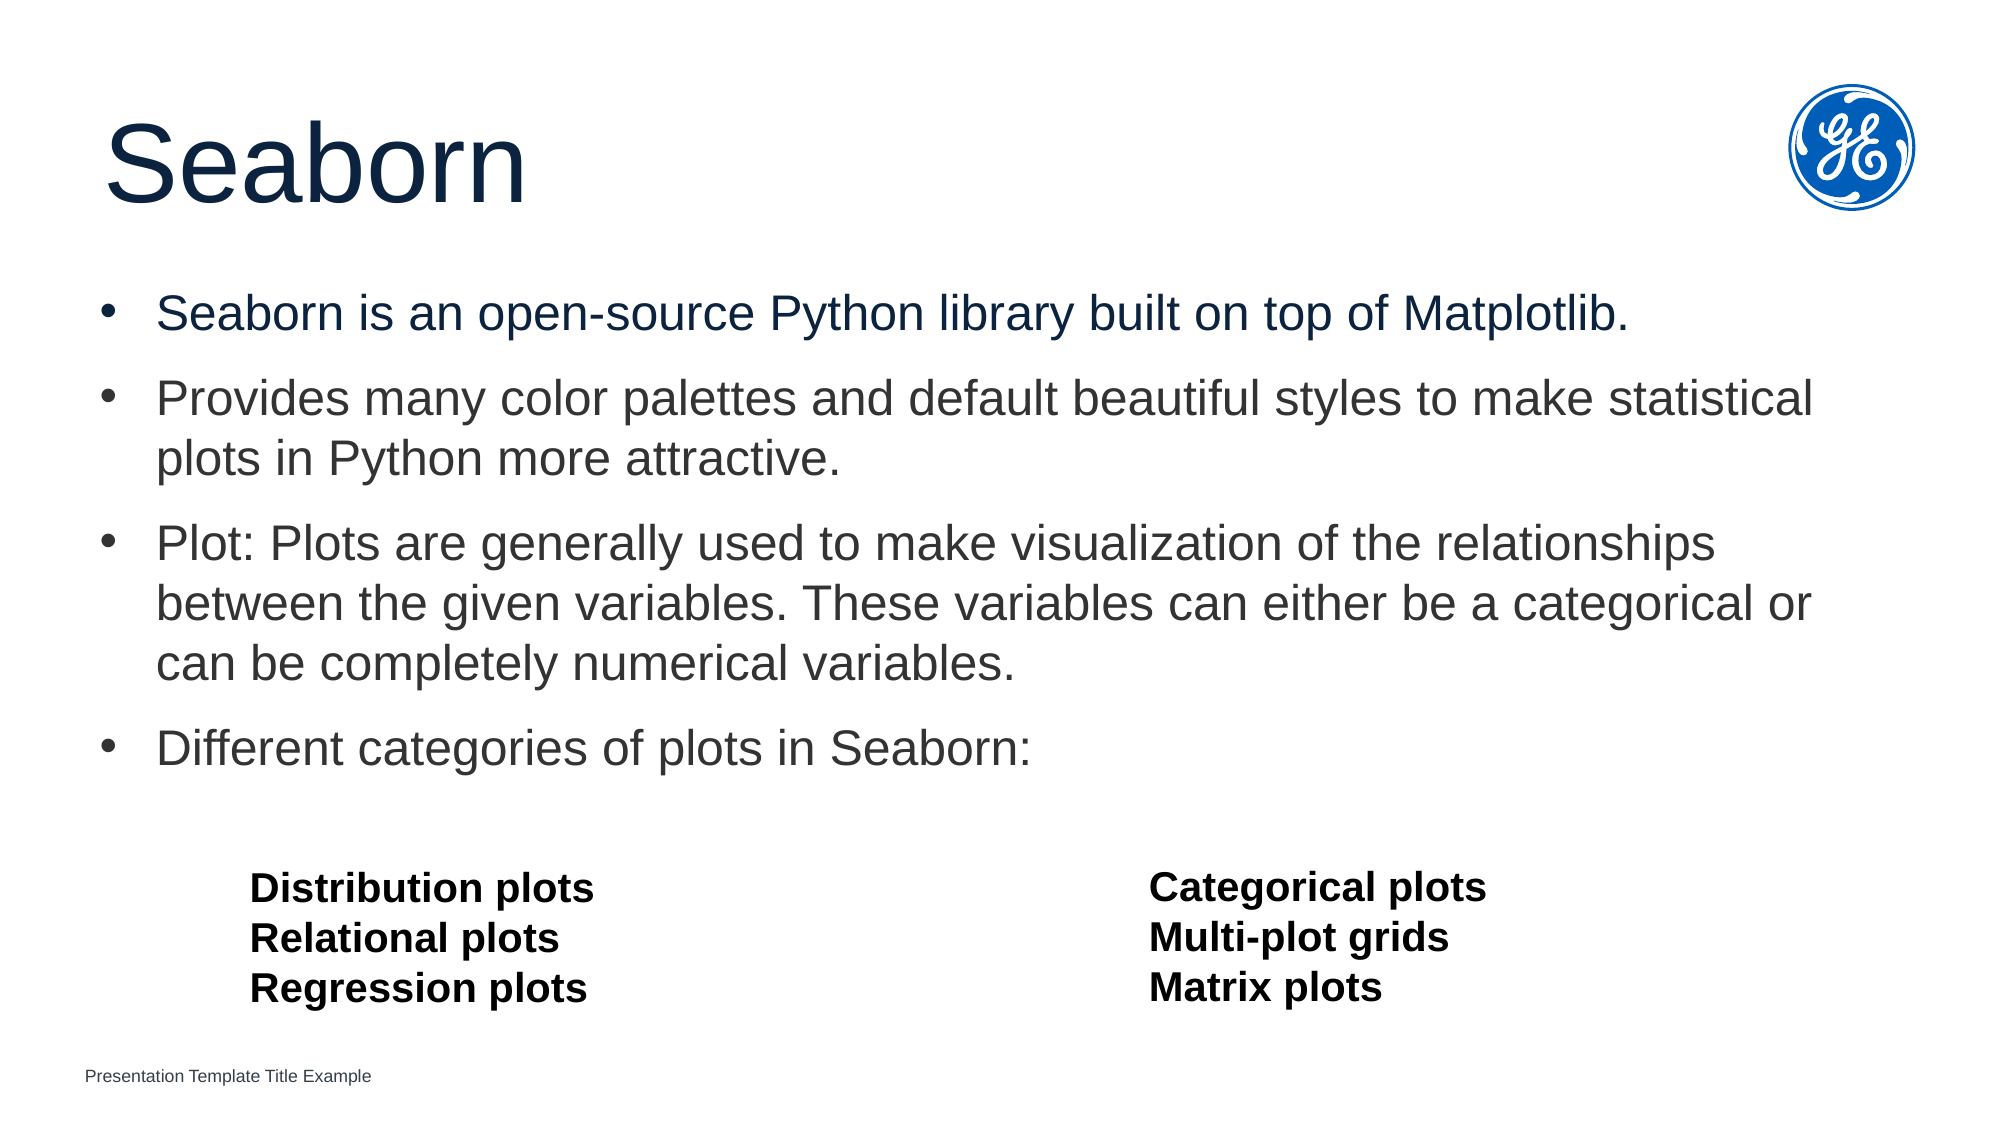

# Seaborn
Seaborn is an open-source Python library built on top of Matplotlib.
Provides many color palettes and default beautiful styles to make statistical plots in Python more attractive.
Plot: Plots are generally used to make visualization of the relationships between the given variables. These variables can either be a categorical or can be completely numerical variables.
Different categories of plots in Seaborn:

	Distribution plots
	Relational plots
	Regression plots
Categorical plots
Multi-plot grids
Matrix plots

Presentation Template Title Example